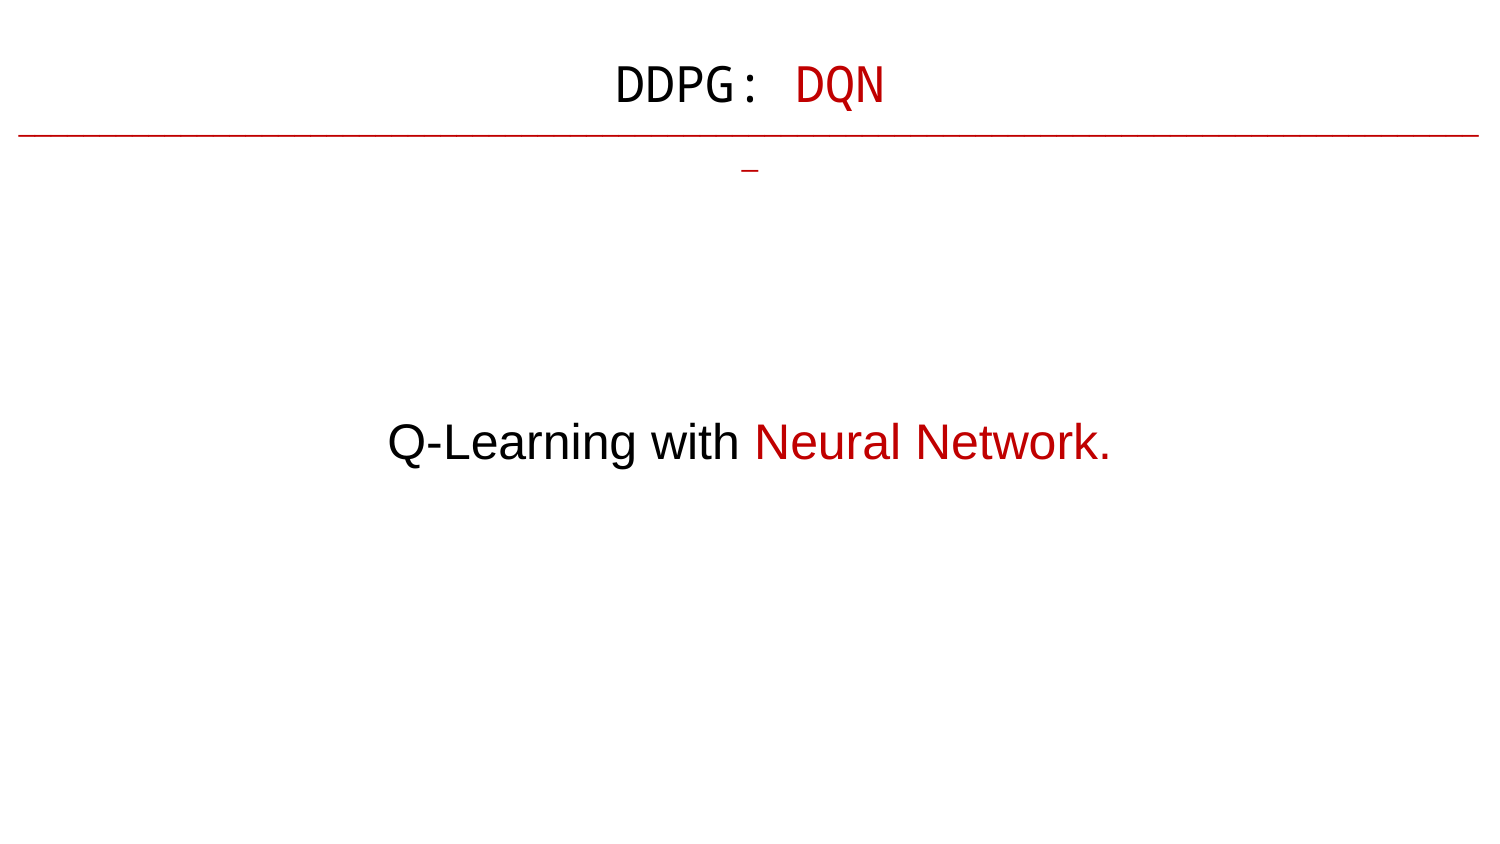

DDPG: DQN
___________________________________________________________________________________________
Q-Learning with Neural Network.